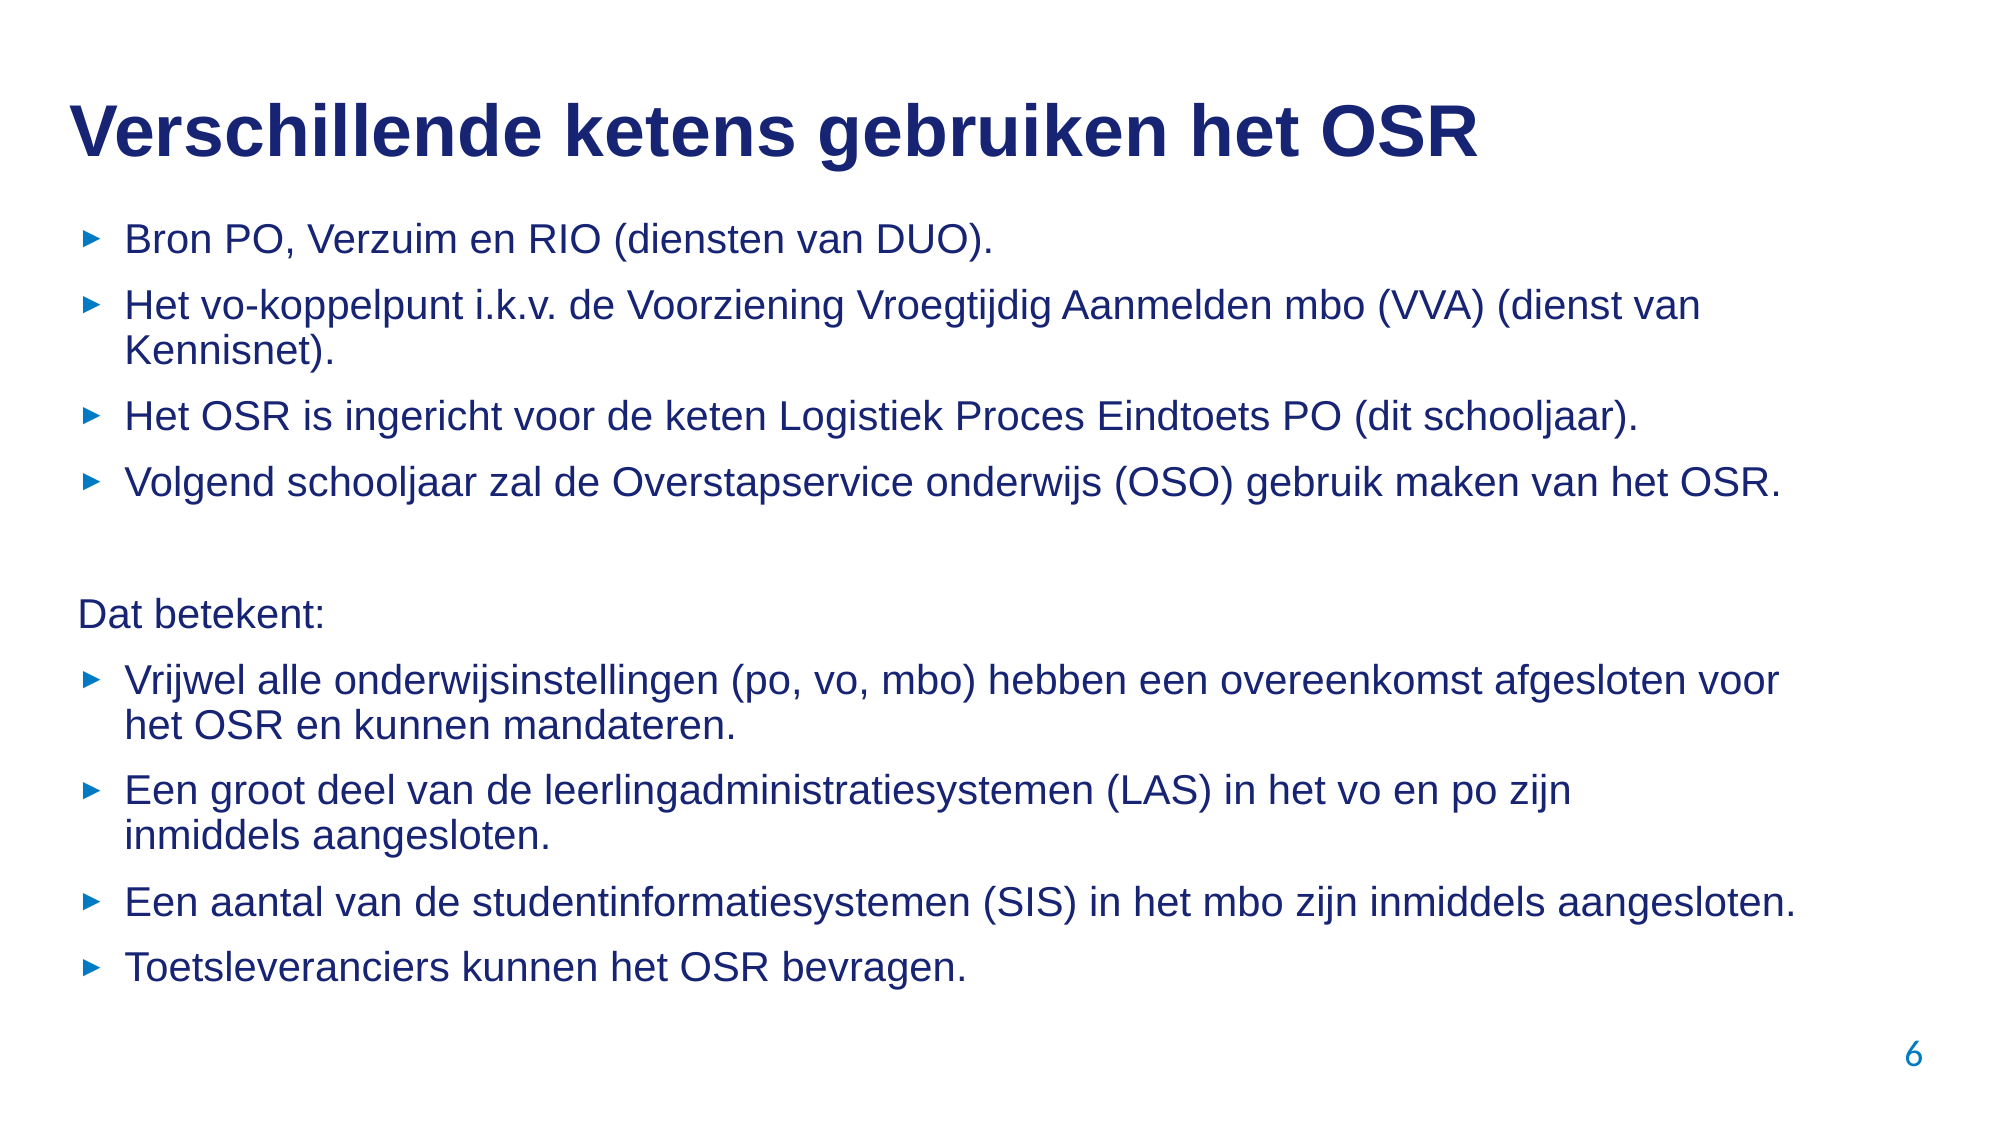

# Verschillende ketens gebruiken het OSR
Bron PO, Verzuim en RIO (diensten van DUO).
Het vo-koppelpunt i.k.v. de Voorziening Vroegtijdig Aanmelden mbo (VVA) (dienst van Kennisnet).
Het OSR is ingericht voor de keten Logistiek Proces Eindtoets PO (dit schooljaar).
Volgend schooljaar zal de Overstapservice onderwijs (OSO) gebruik maken van het OSR.

Dat betekent:
Vrijwel alle onderwijsinstellingen (po, vo, mbo) hebben een overeenkomst afgesloten voor het OSR en kunnen mandateren.
Een groot deel van de leerlingadministratiesystemen (LAS) in het vo en po zijn inmiddels aangesloten.
Een aantal van de studentinformatiesystemen (SIS) in het mbo zijn inmiddels aangesloten.
Toetsleveranciers kunnen het OSR bevragen.